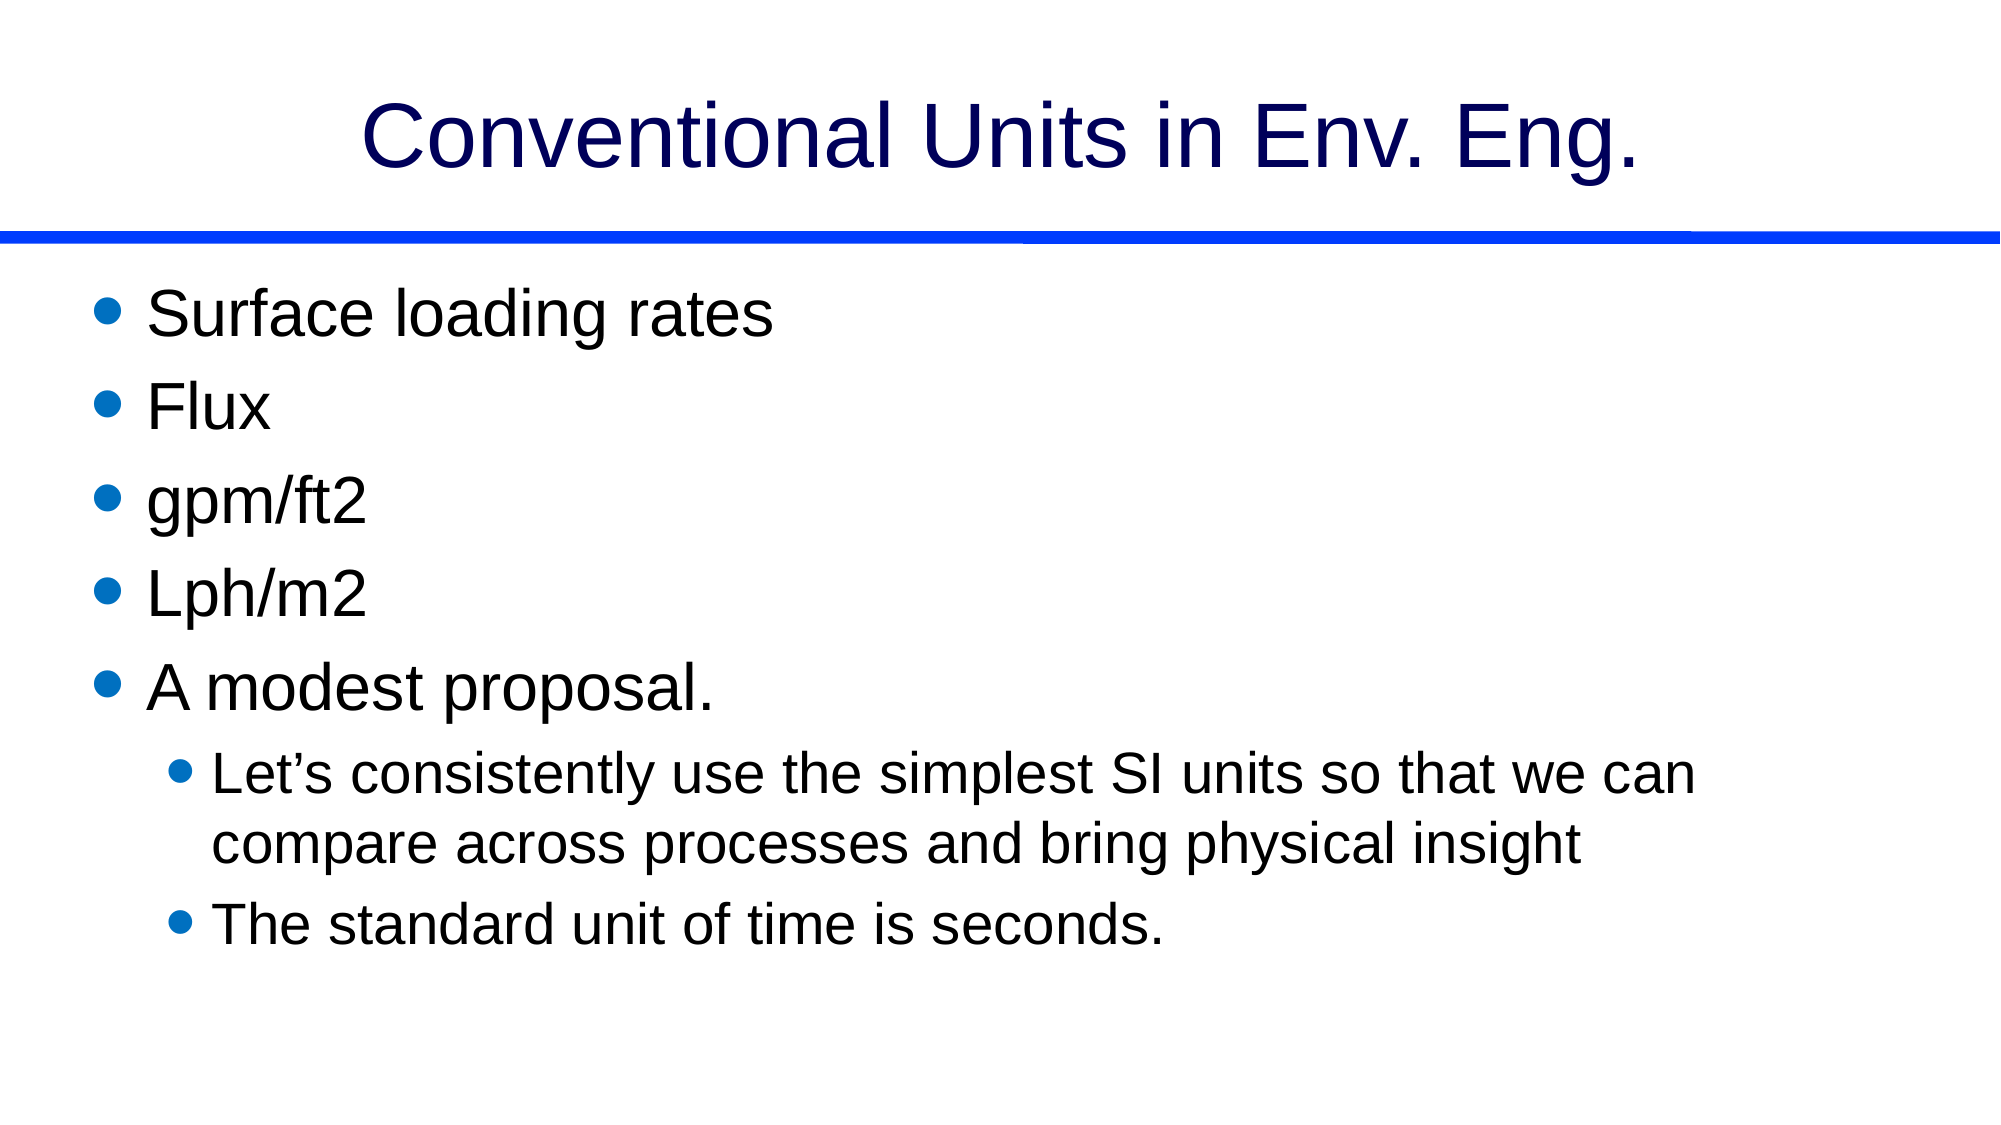

# Conventional Units in Env. Eng.
Surface loading rates
Flux
gpm/ft2
Lph/m2
A modest proposal.
Let’s consistently use the simplest SI units so that we can compare across processes and bring physical insight
The standard unit of time is seconds.